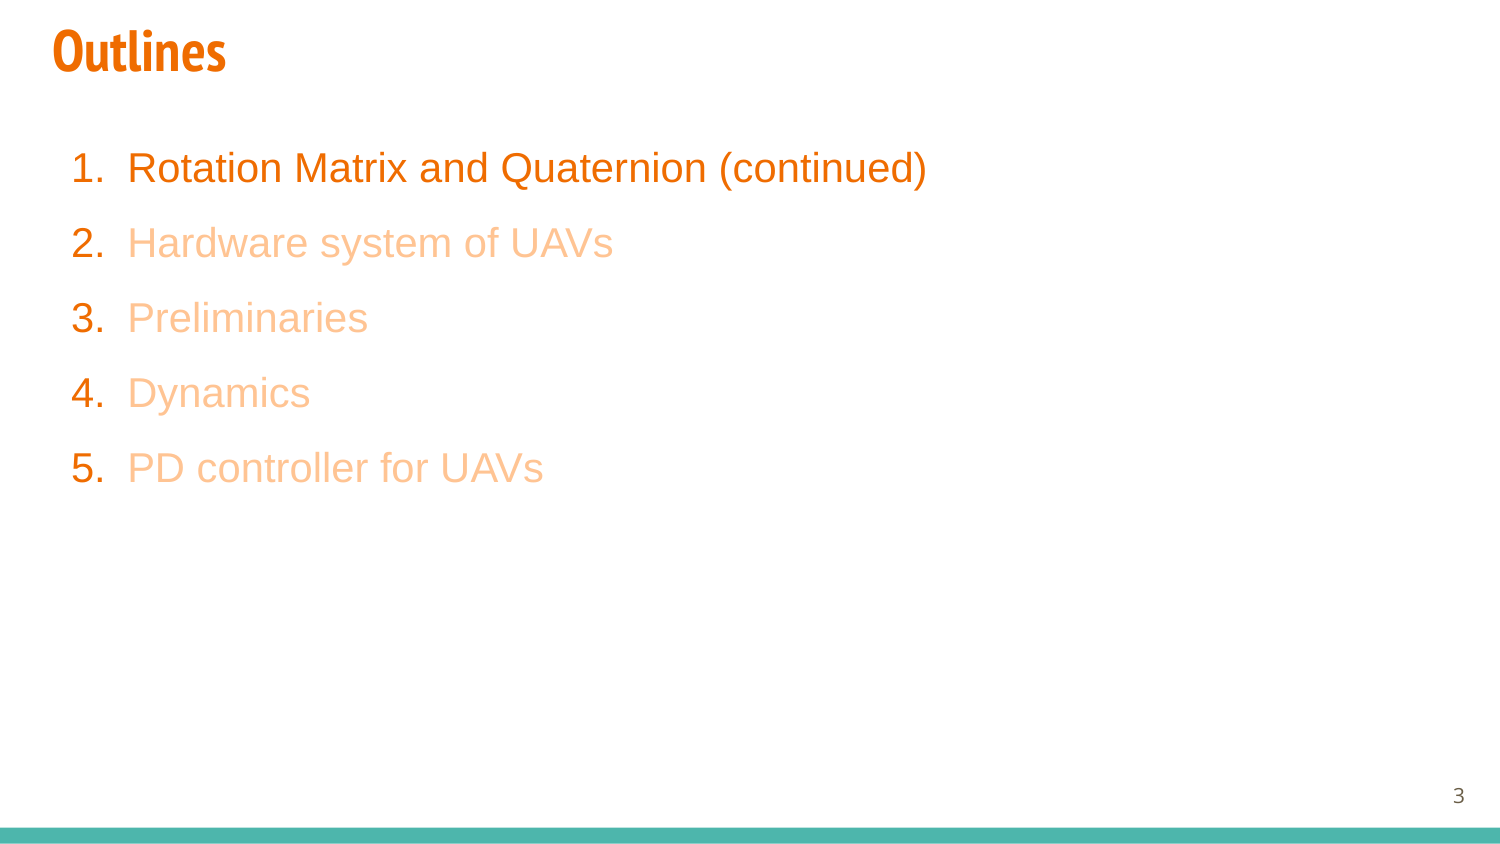

# Outlines
Rotation Matrix and Quaternion (continued)
Hardware system of UAVs
Preliminaries
Dynamics
PD controller for UAVs
3